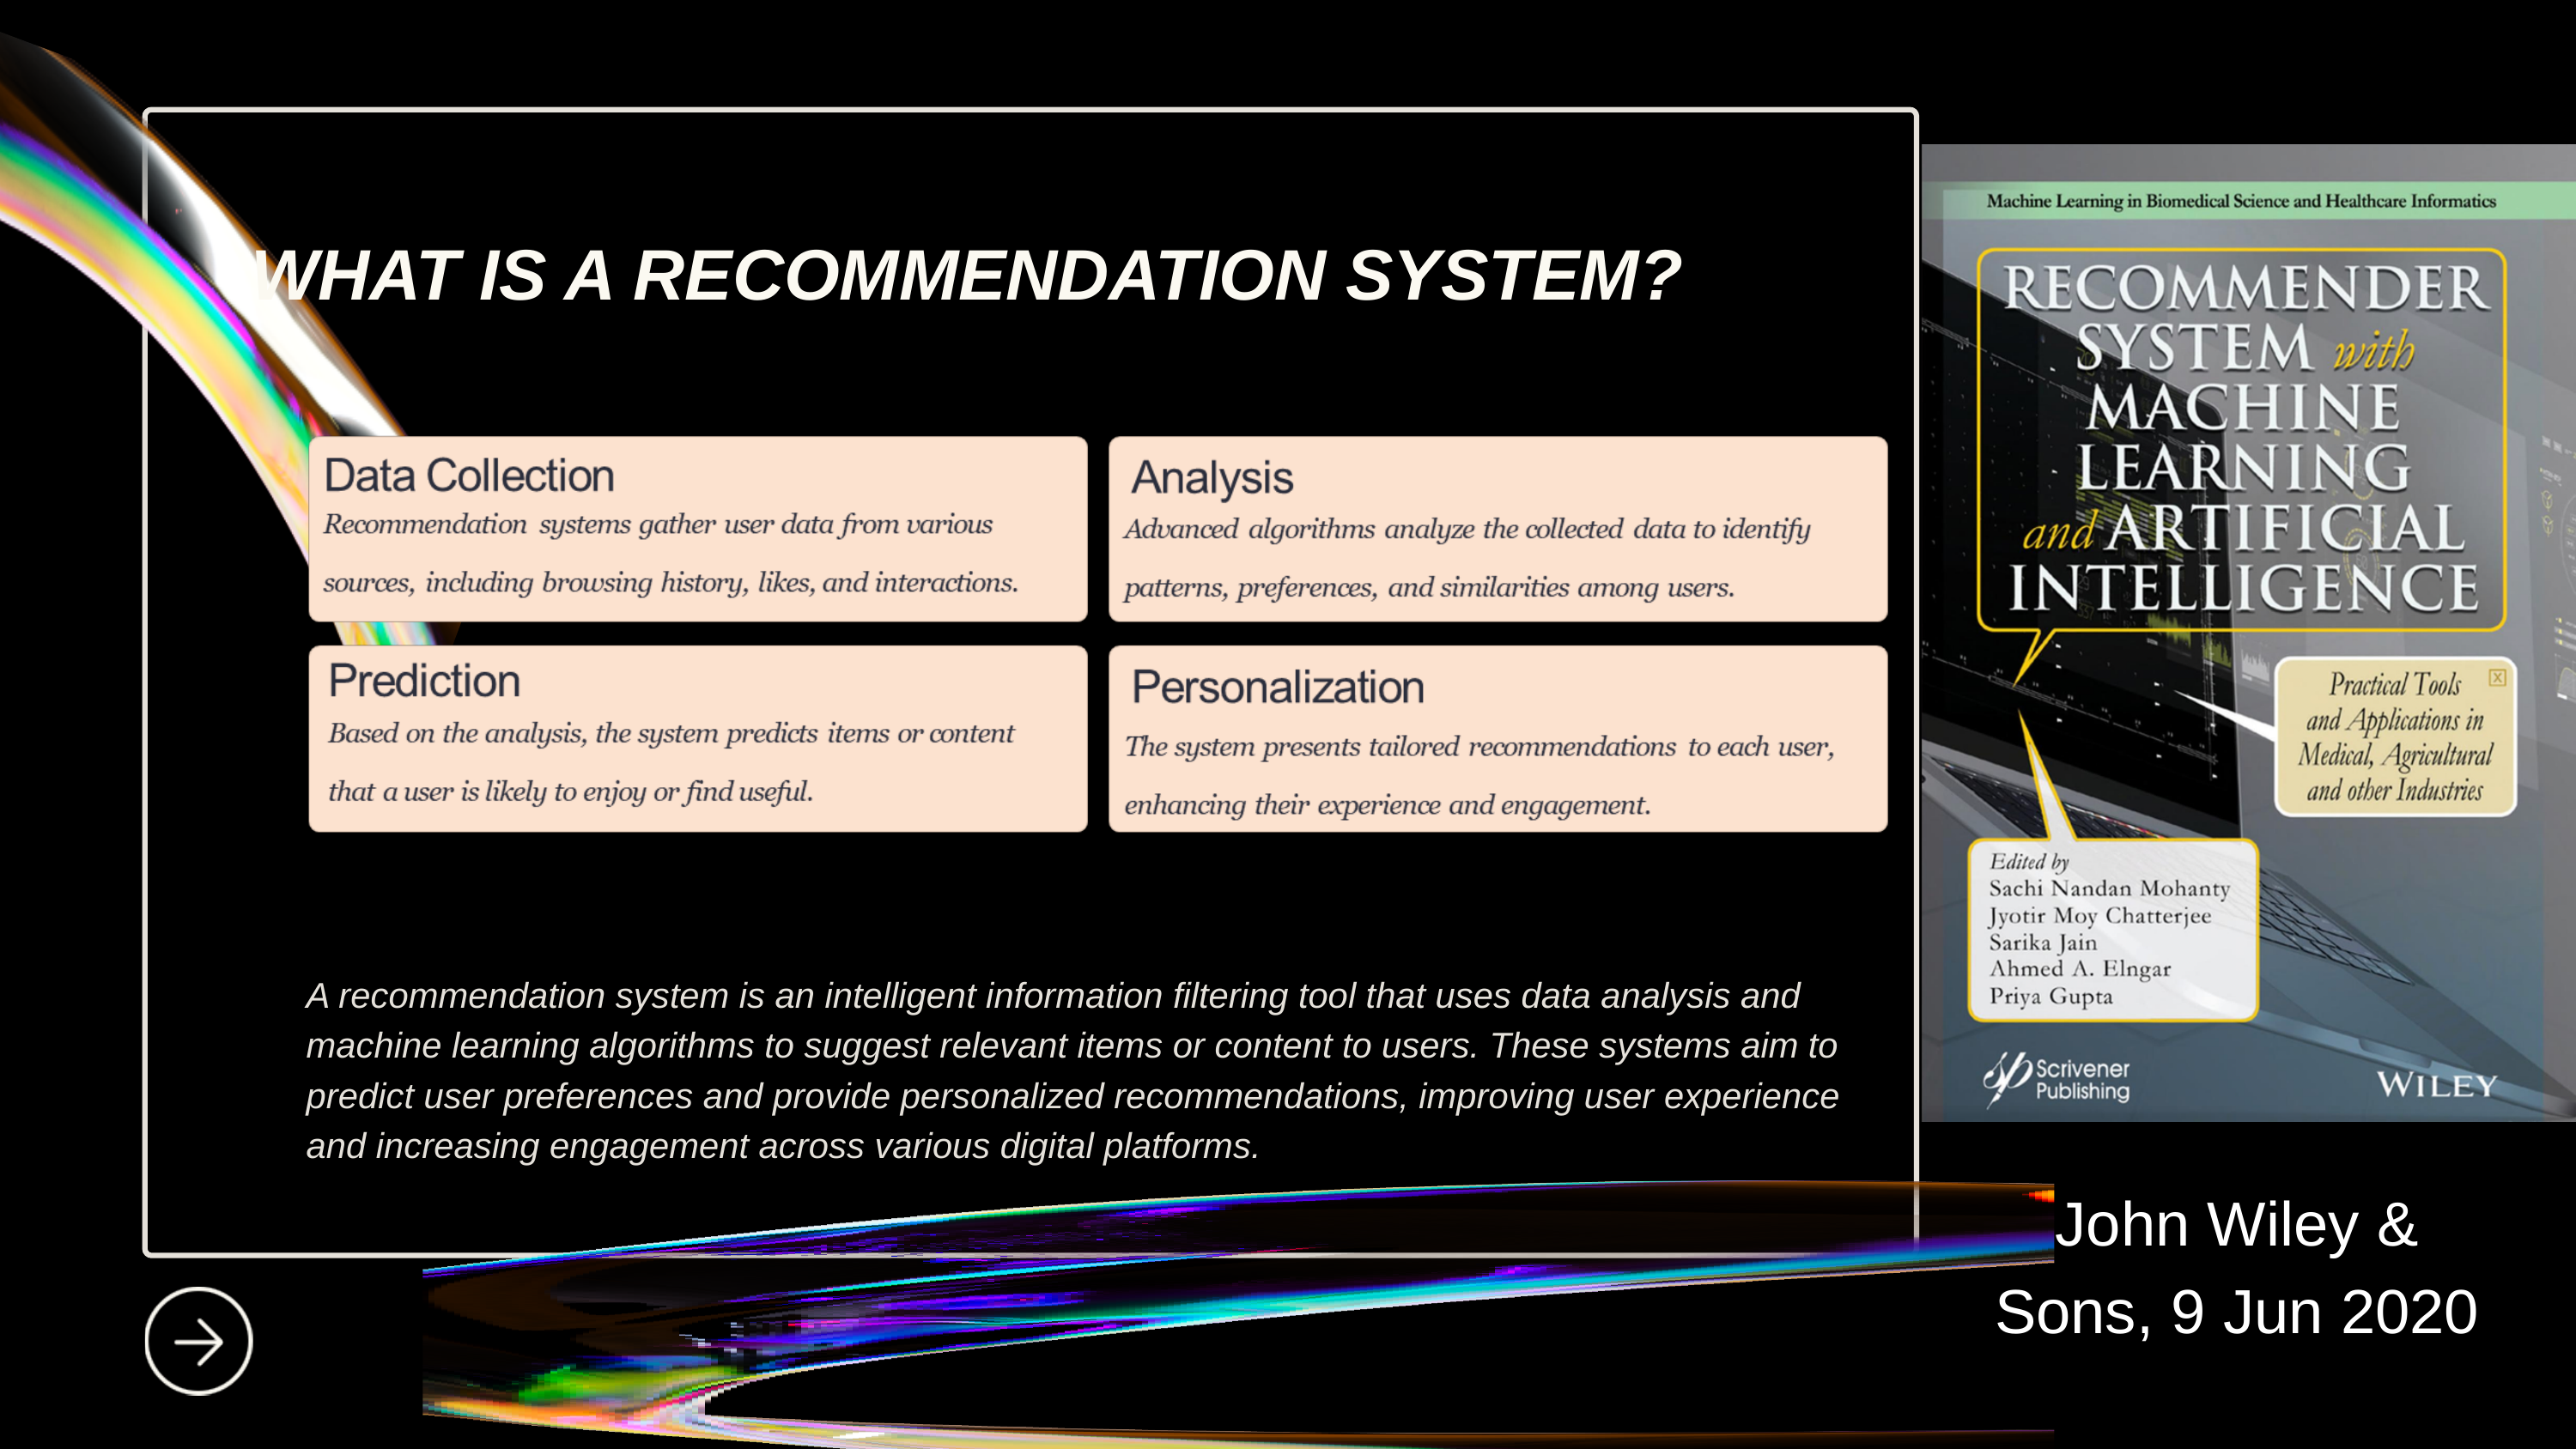

WHAT IS A RECOMMENDATION SYSTEM?

A recommendation system is an intelligent information filtering tool that uses data analysis and machine learning algorithms to suggest relevant items or content to users. These systems aim to predict user preferences and provide personalized recommendations, improving user experience and increasing engagement across various digital platforms.

John Wiley & Sons, 9 Jun 2020